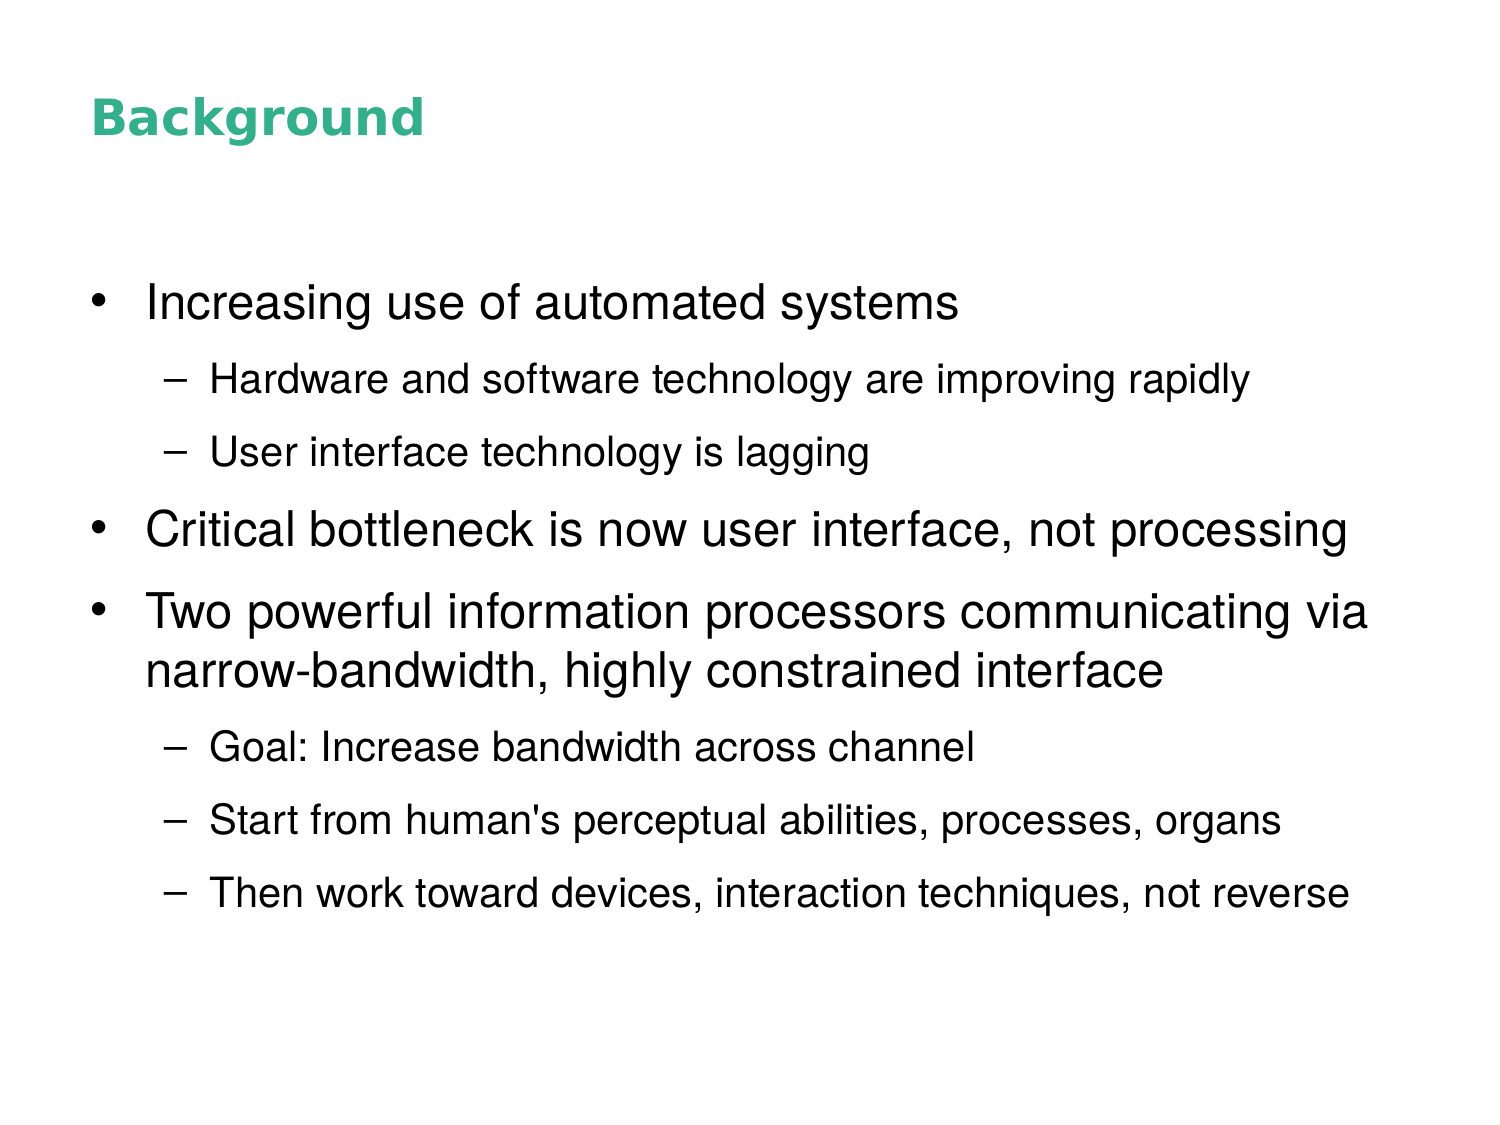

# Background
Increasing use of automated systems
Hardware and software technology are improving rapidly
User interface technology is lagging
Critical bottleneck is now user interface, not processing
Two powerful information processors communicating via narrow-bandwidth, highly constrained interface
Goal: Increase bandwidth across channel
Start from human's perceptual abilities, processes, organs
Then work toward devices, interaction techniques, not reverse